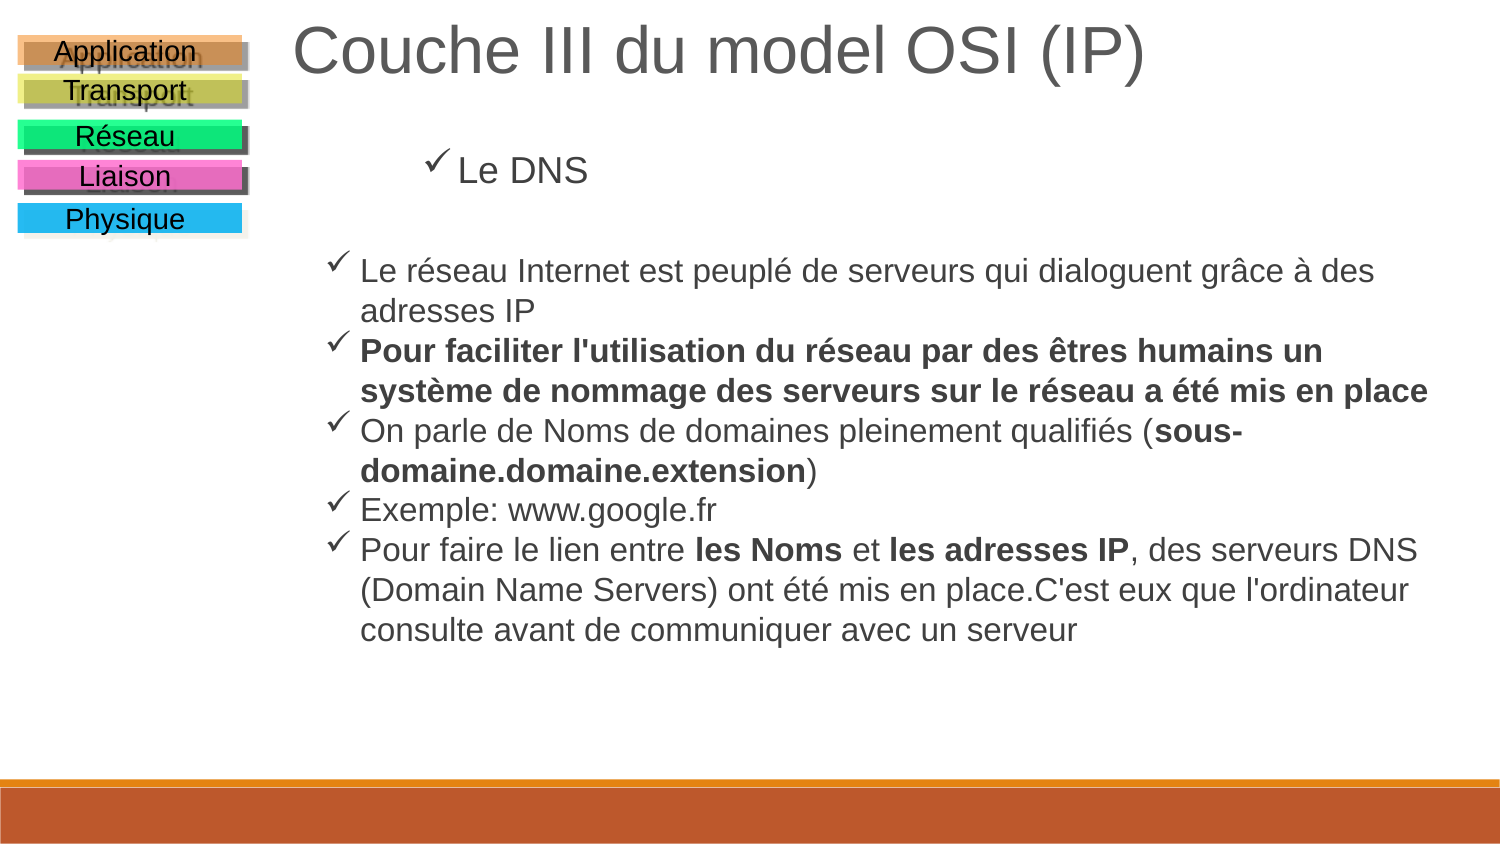

Couche III du model OSI (IP)
Application
Transport
Réseau
Le DNS

Liaison
Physique
Le réseau Internet est peuplé de serveurs qui dialoguent grâce à des adresses IP
Pour faciliter l'utilisation du réseau par des êtres humains un système de nommage des serveurs sur le réseau a été mis en place
On parle de Noms de domaines pleinement qualifiés (sous-domaine.domaine.extension)
Exemple: www.google.fr
Pour faire le lien entre les Noms et les adresses IP, des serveurs DNS (Domain Name Servers) ont été mis en place.C'est eux que l'ordinateur consulte avant de communiquer avec un serveur